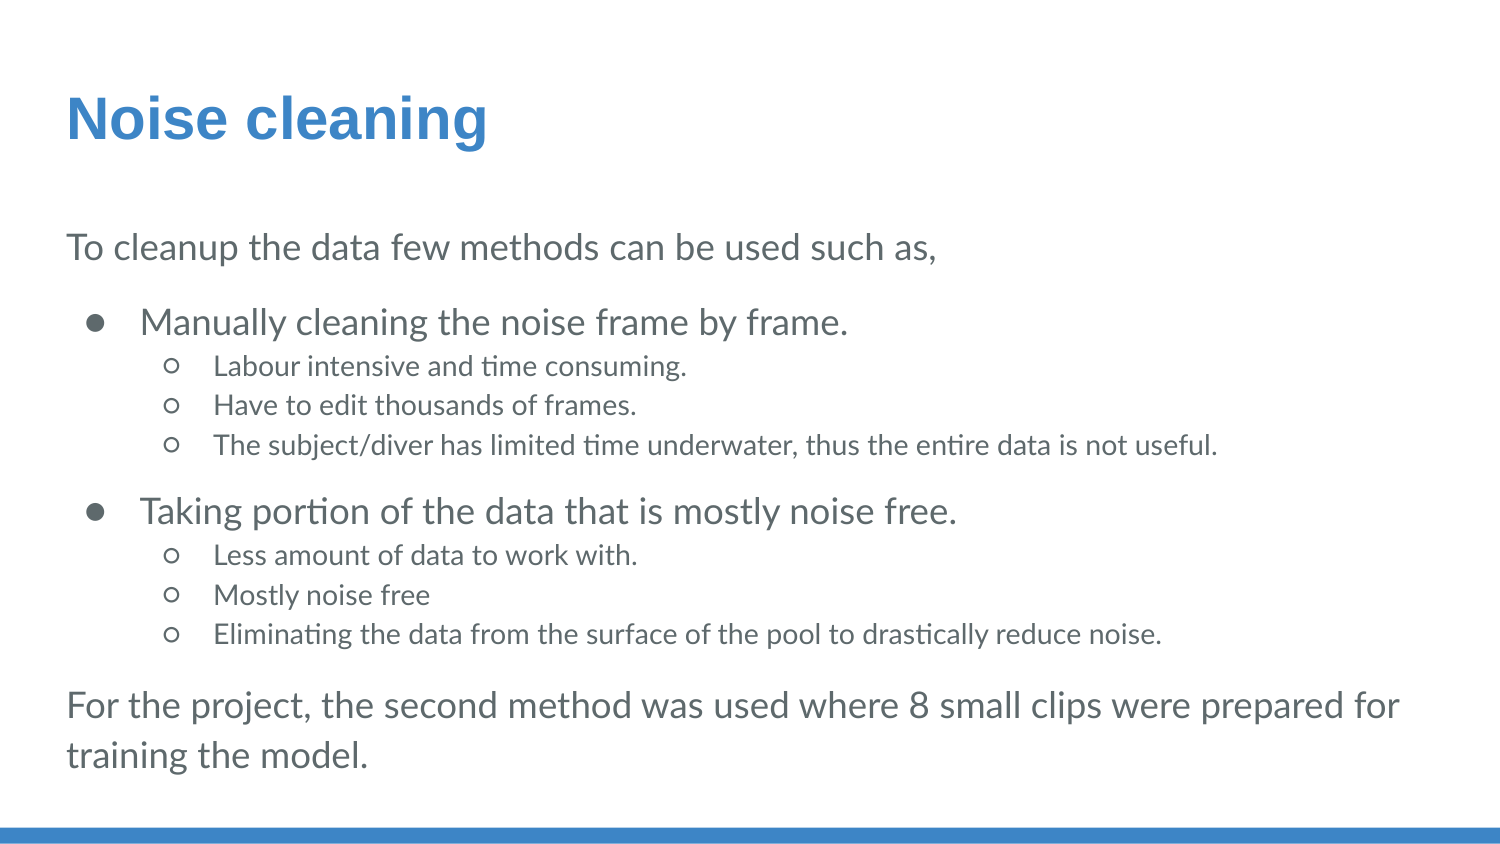

# Noise cleaning
To cleanup the data few methods can be used such as,
Manually cleaning the noise frame by frame.
Labour intensive and time consuming.
Have to edit thousands of frames.
The subject/diver has limited time underwater, thus the entire data is not useful.
Taking portion of the data that is mostly noise free.
Less amount of data to work with.
Mostly noise free
Eliminating the data from the surface of the pool to drastically reduce noise.
For the project, the second method was used where 8 small clips were prepared for training the model.